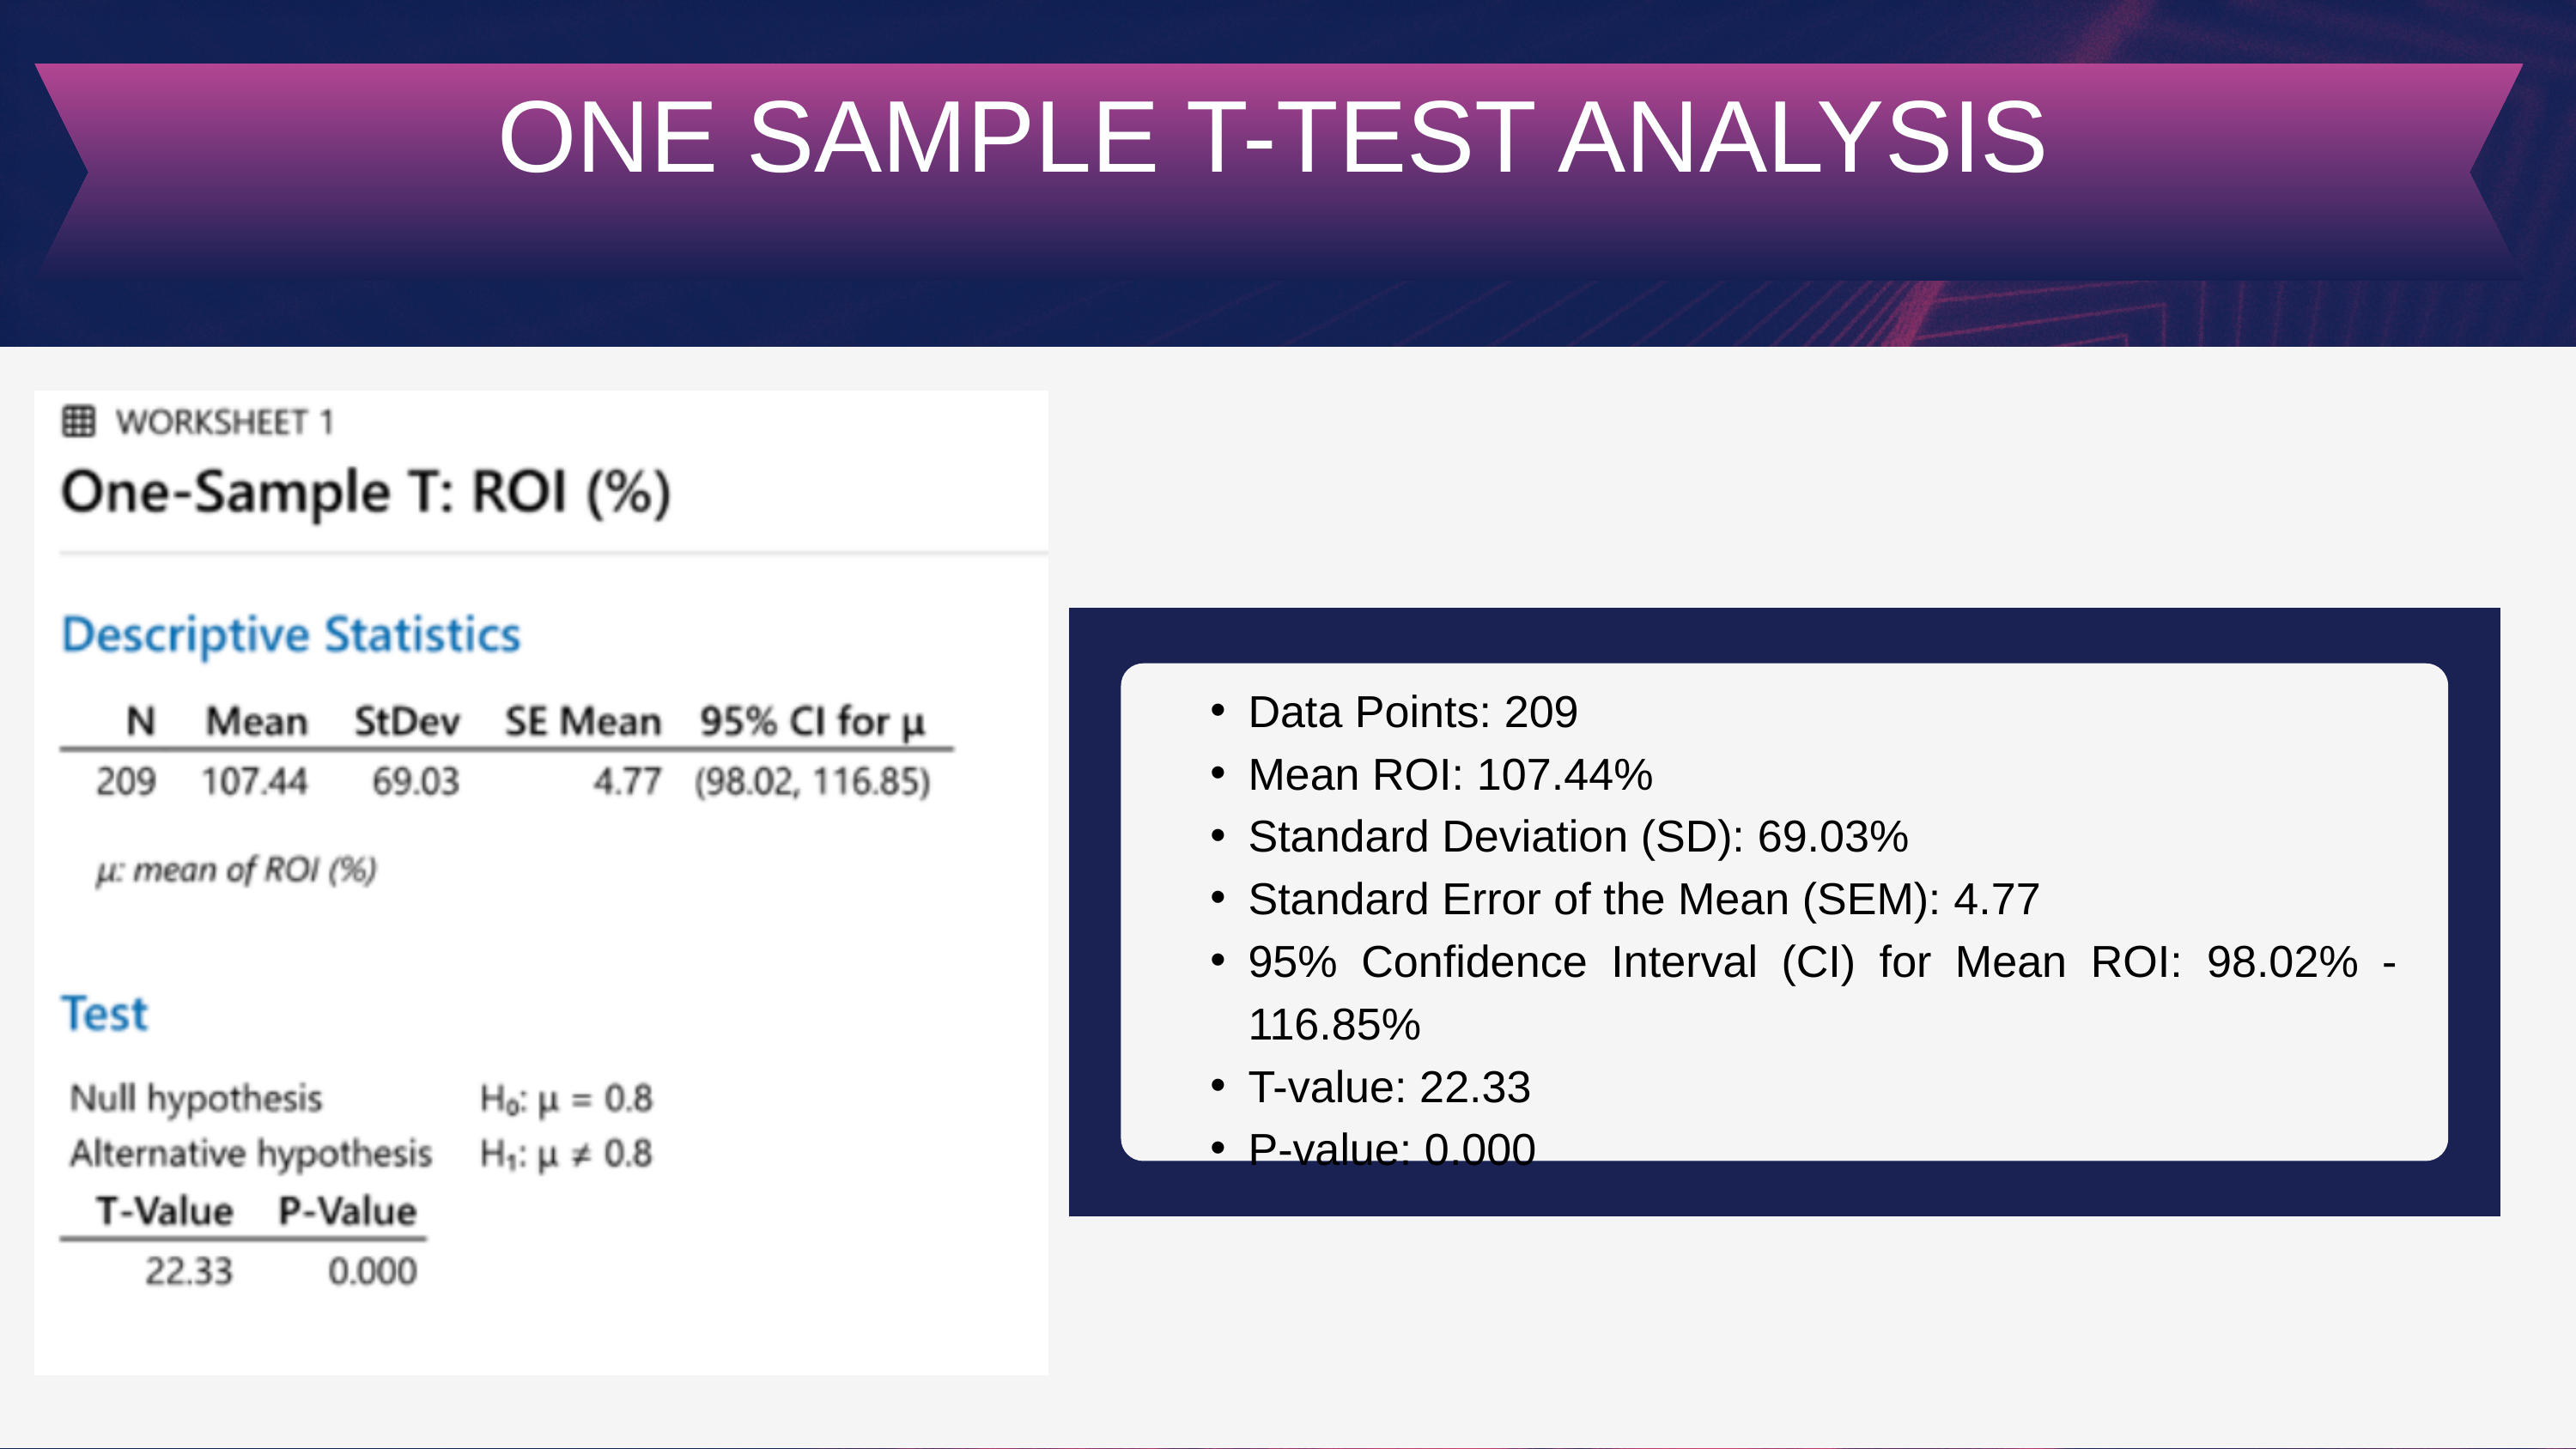

ONE SAMPLE T-TEST ANALYSIS

Data Points: 209
Mean ROI: 107.44%
Standard Deviation (SD): 69.03%
Standard Error of the Mean (SEM): 4.77
95% Confidence Interval (CI) for Mean ROI: 98.02% - 116.85%
T-value: 22.33
P-value: 0.000